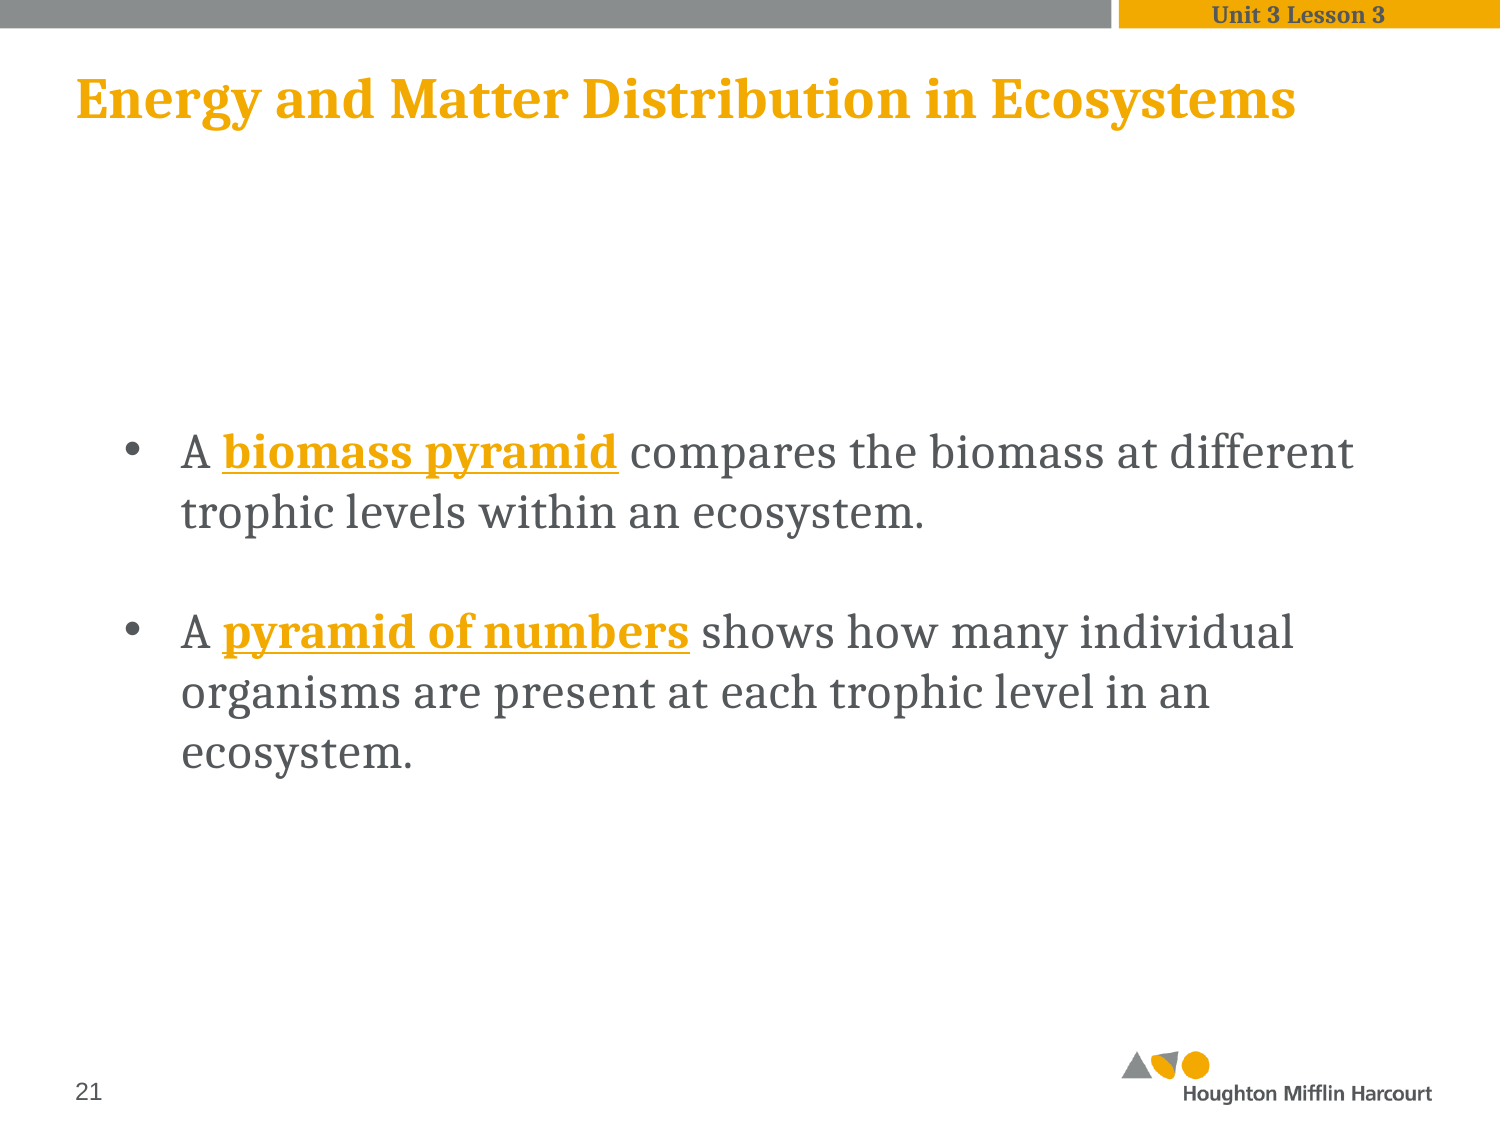

Unit 3 Lesson 3
# Energy and Matter Distribution in Ecosystems
A biomass pyramid compares the biomass at different trophic levels within an ecosystem.

A pyramid of numbers shows how many individual organisms are present at each trophic level in an ecosystem.
21